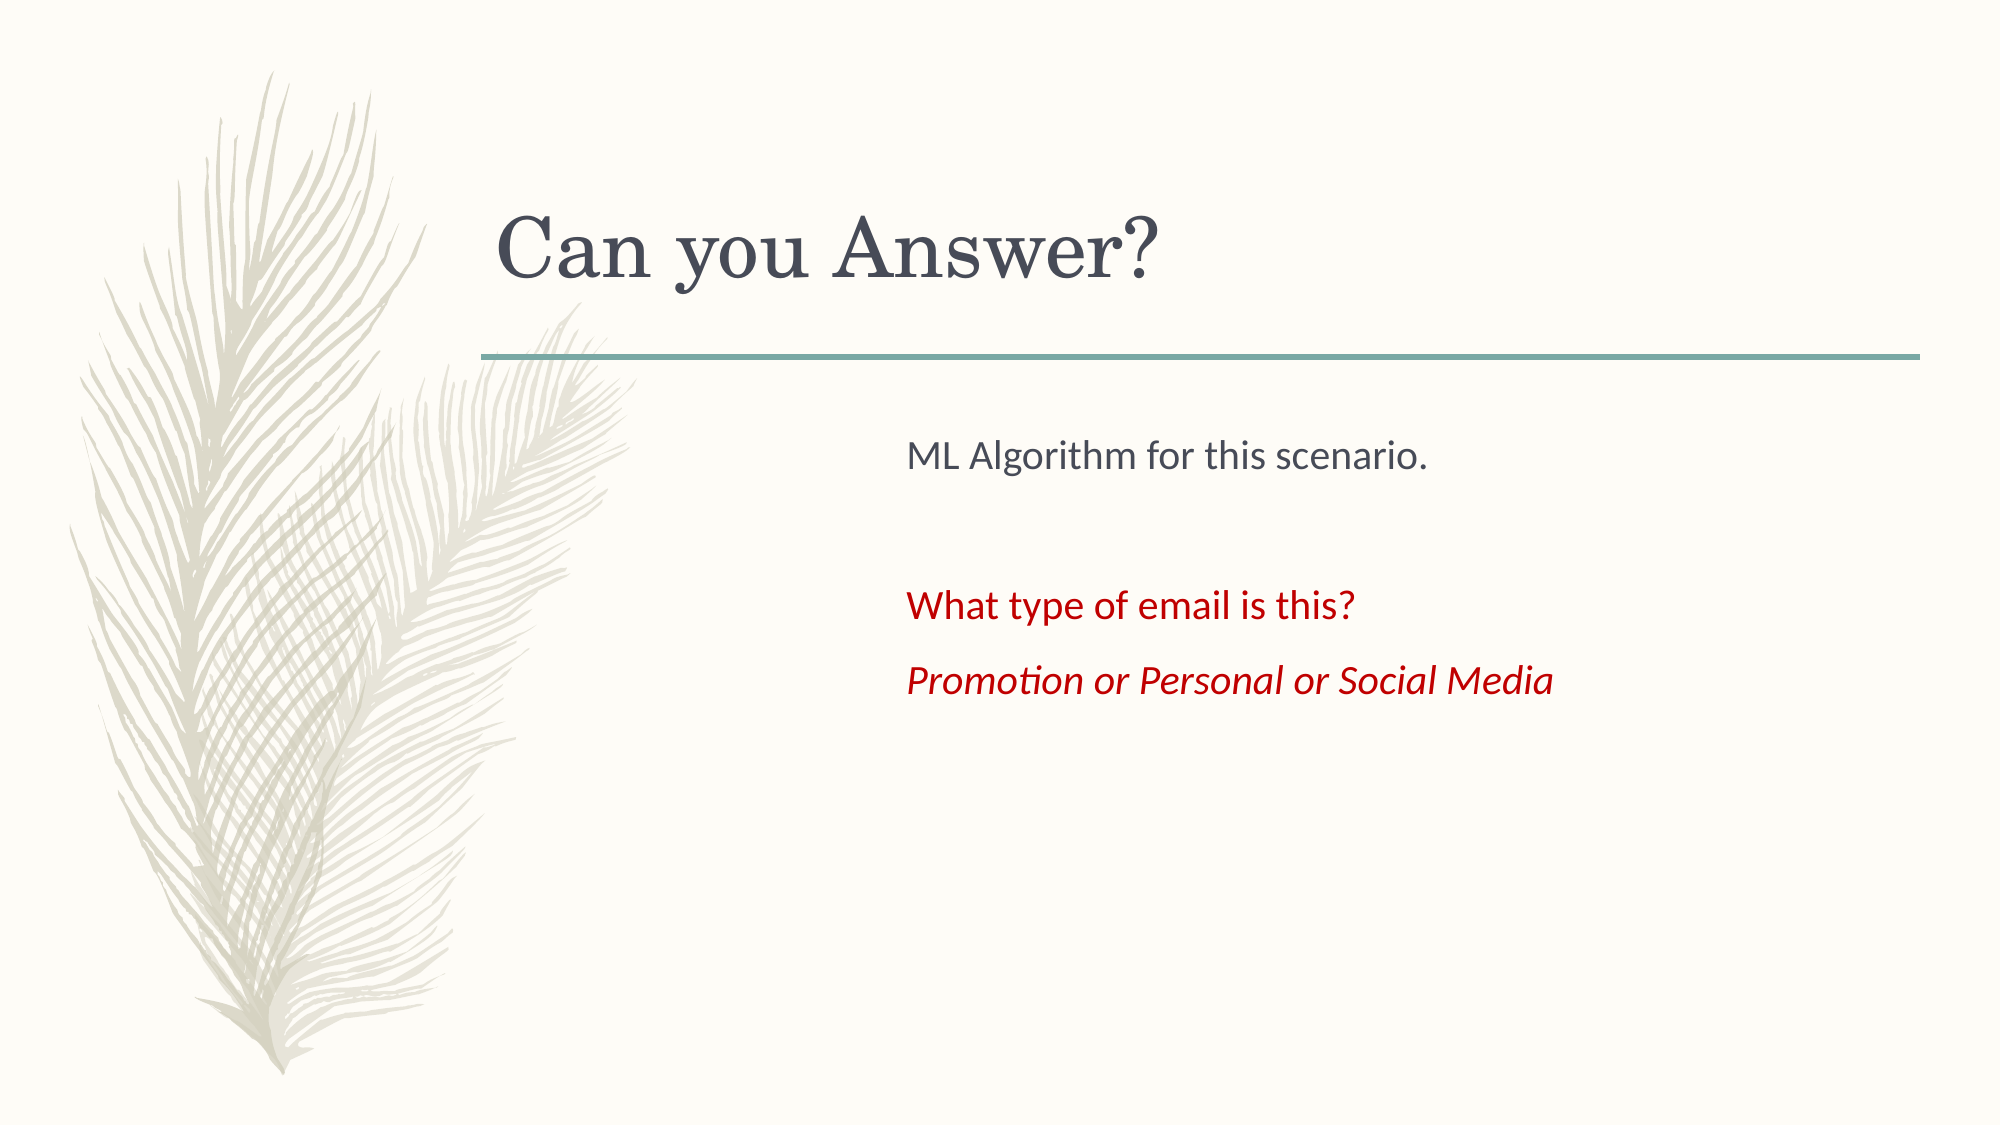

ML Algorithm for this scenario.

What type of email is this?
Promotion or Personal or Social Media
# Can you Answer?